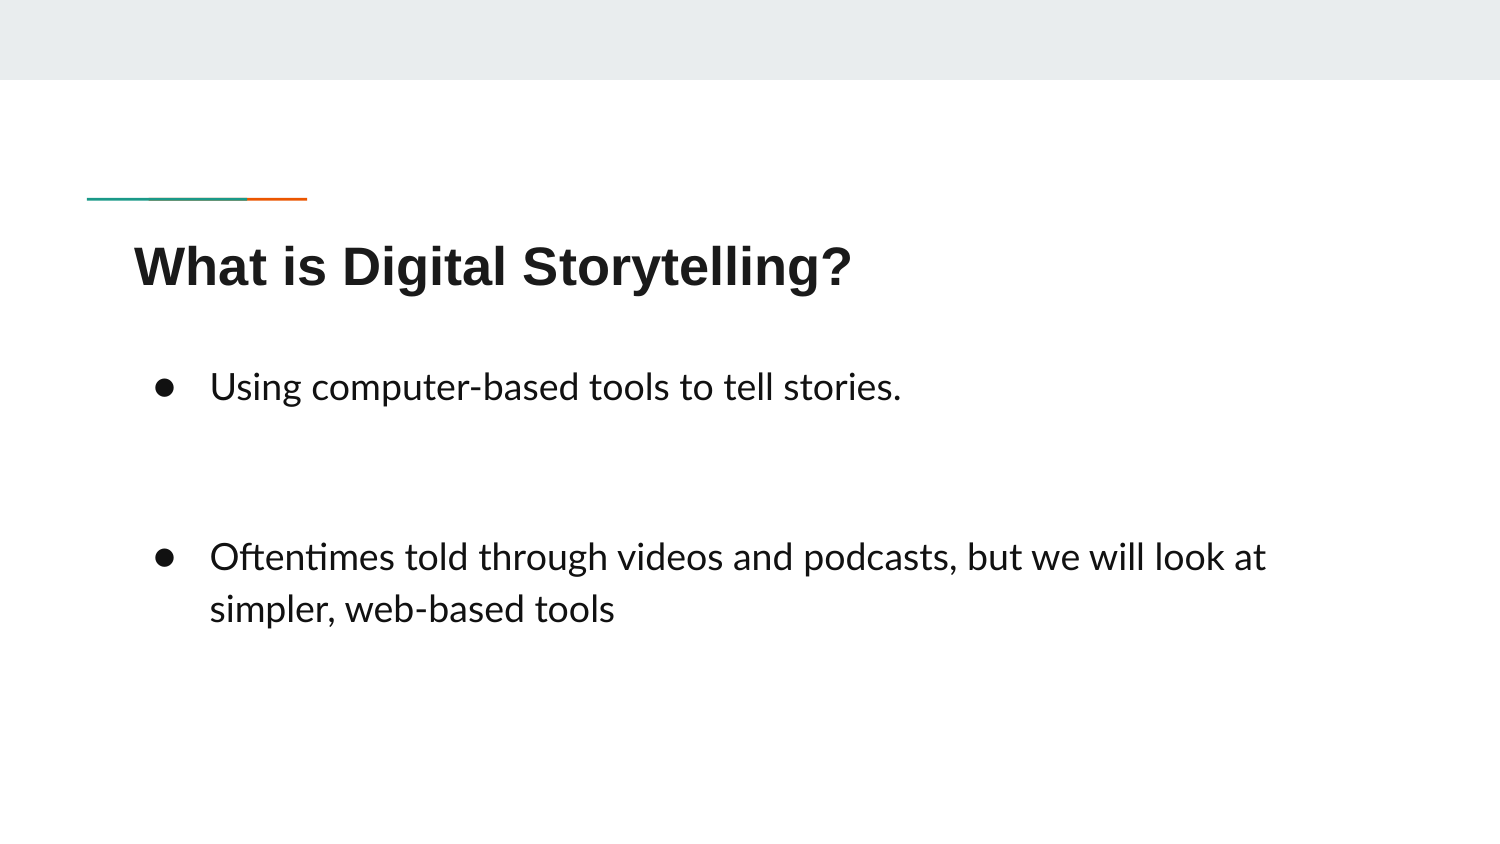

# What is Digital Storytelling?
Using computer-based tools to tell stories.

Oftentimes told through videos and podcasts, but we will look at simpler, web-based tools